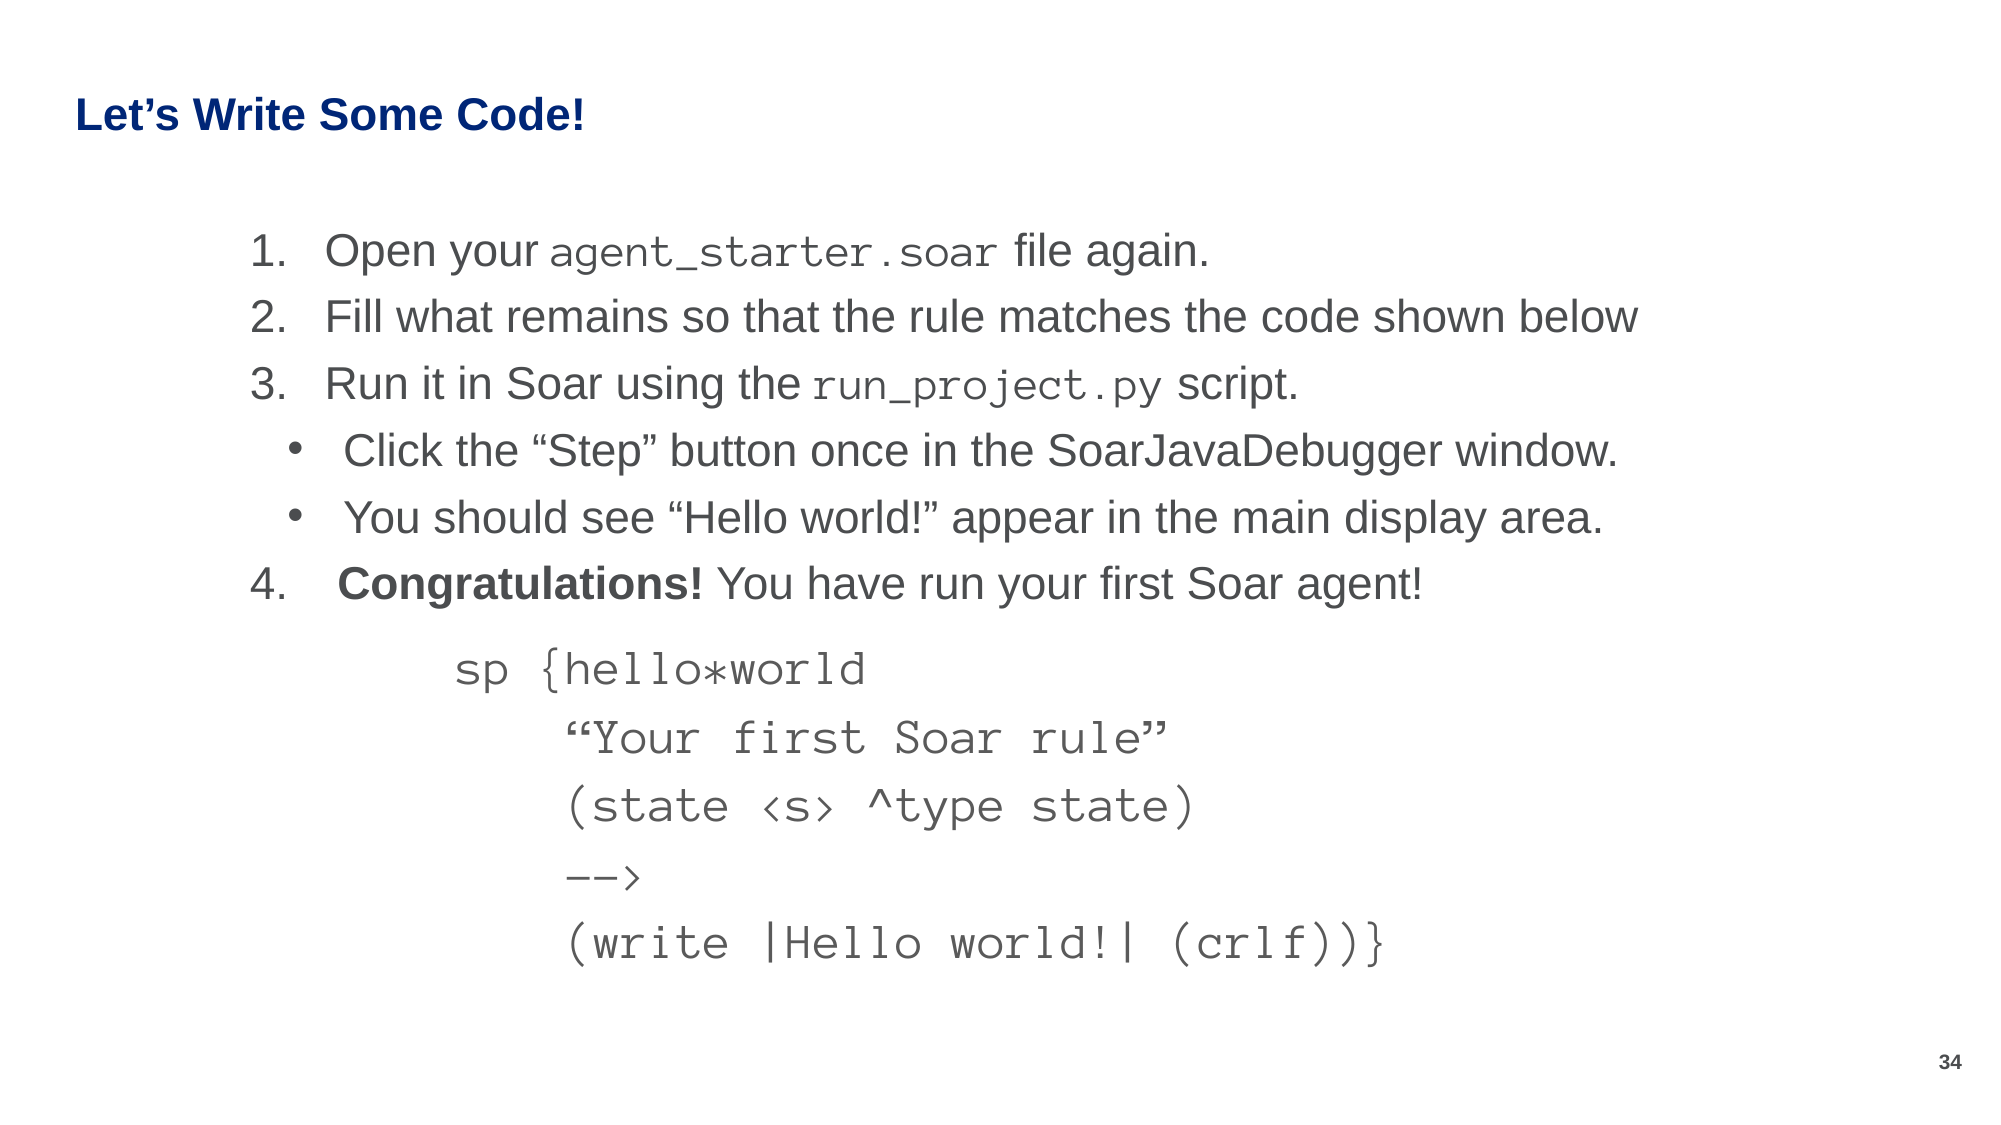

# Let’s Write Some Code!
Open your agent_starter.soar file again.
Fill what remains so that the rule matches the code shown below
Run it in Soar using the run_project.py script.
Click the “Step” button once in the SoarJavaDebugger window.
You should see “Hello world!” appear in the main display area.
 Congratulations! You have run your first Soar agent!
sp {hello*world
    “Your first Soar rule”
    (state <s> ^type state)
    -->
    (write |Hello world!| (crlf))}